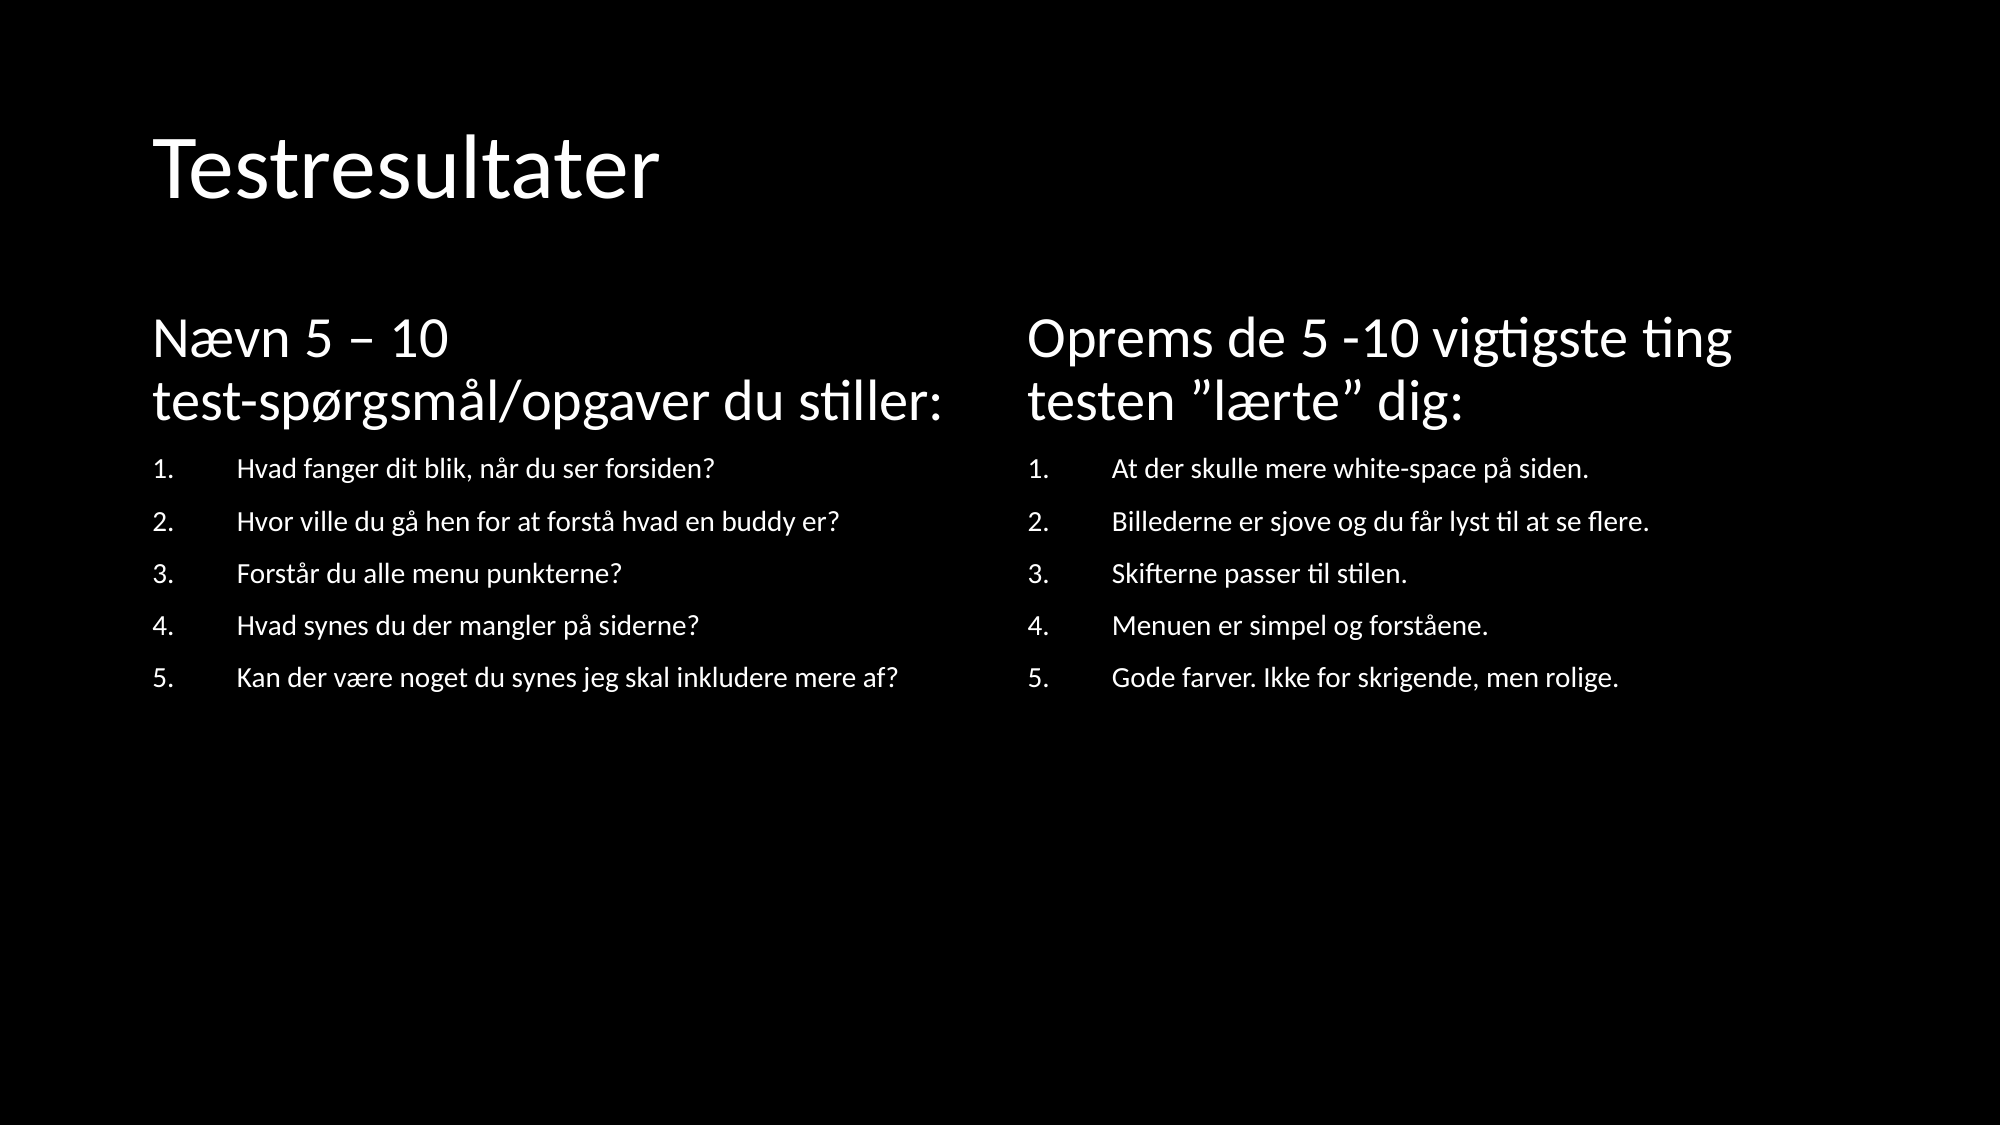

# Testresultater
Nævn 5 – 10 test-spørgsmål/opgaver du stiller:
Hvad fanger dit blik, når du ser forsiden?
Hvor ville du gå hen for at forstå hvad en buddy er?
Forstår du alle menu punkterne?
Hvad synes du der mangler på siderne?
Kan der være noget du synes jeg skal inkludere mere af?
Oprems de 5 -10 vigtigste ting testen ”lærte” dig:
At der skulle mere white-space på siden.
Billederne er sjove og du får lyst til at se flere.
Skifterne passer til stilen.
Menuen er simpel og forståene.
Gode farver. Ikke for skrigende, men rolige.